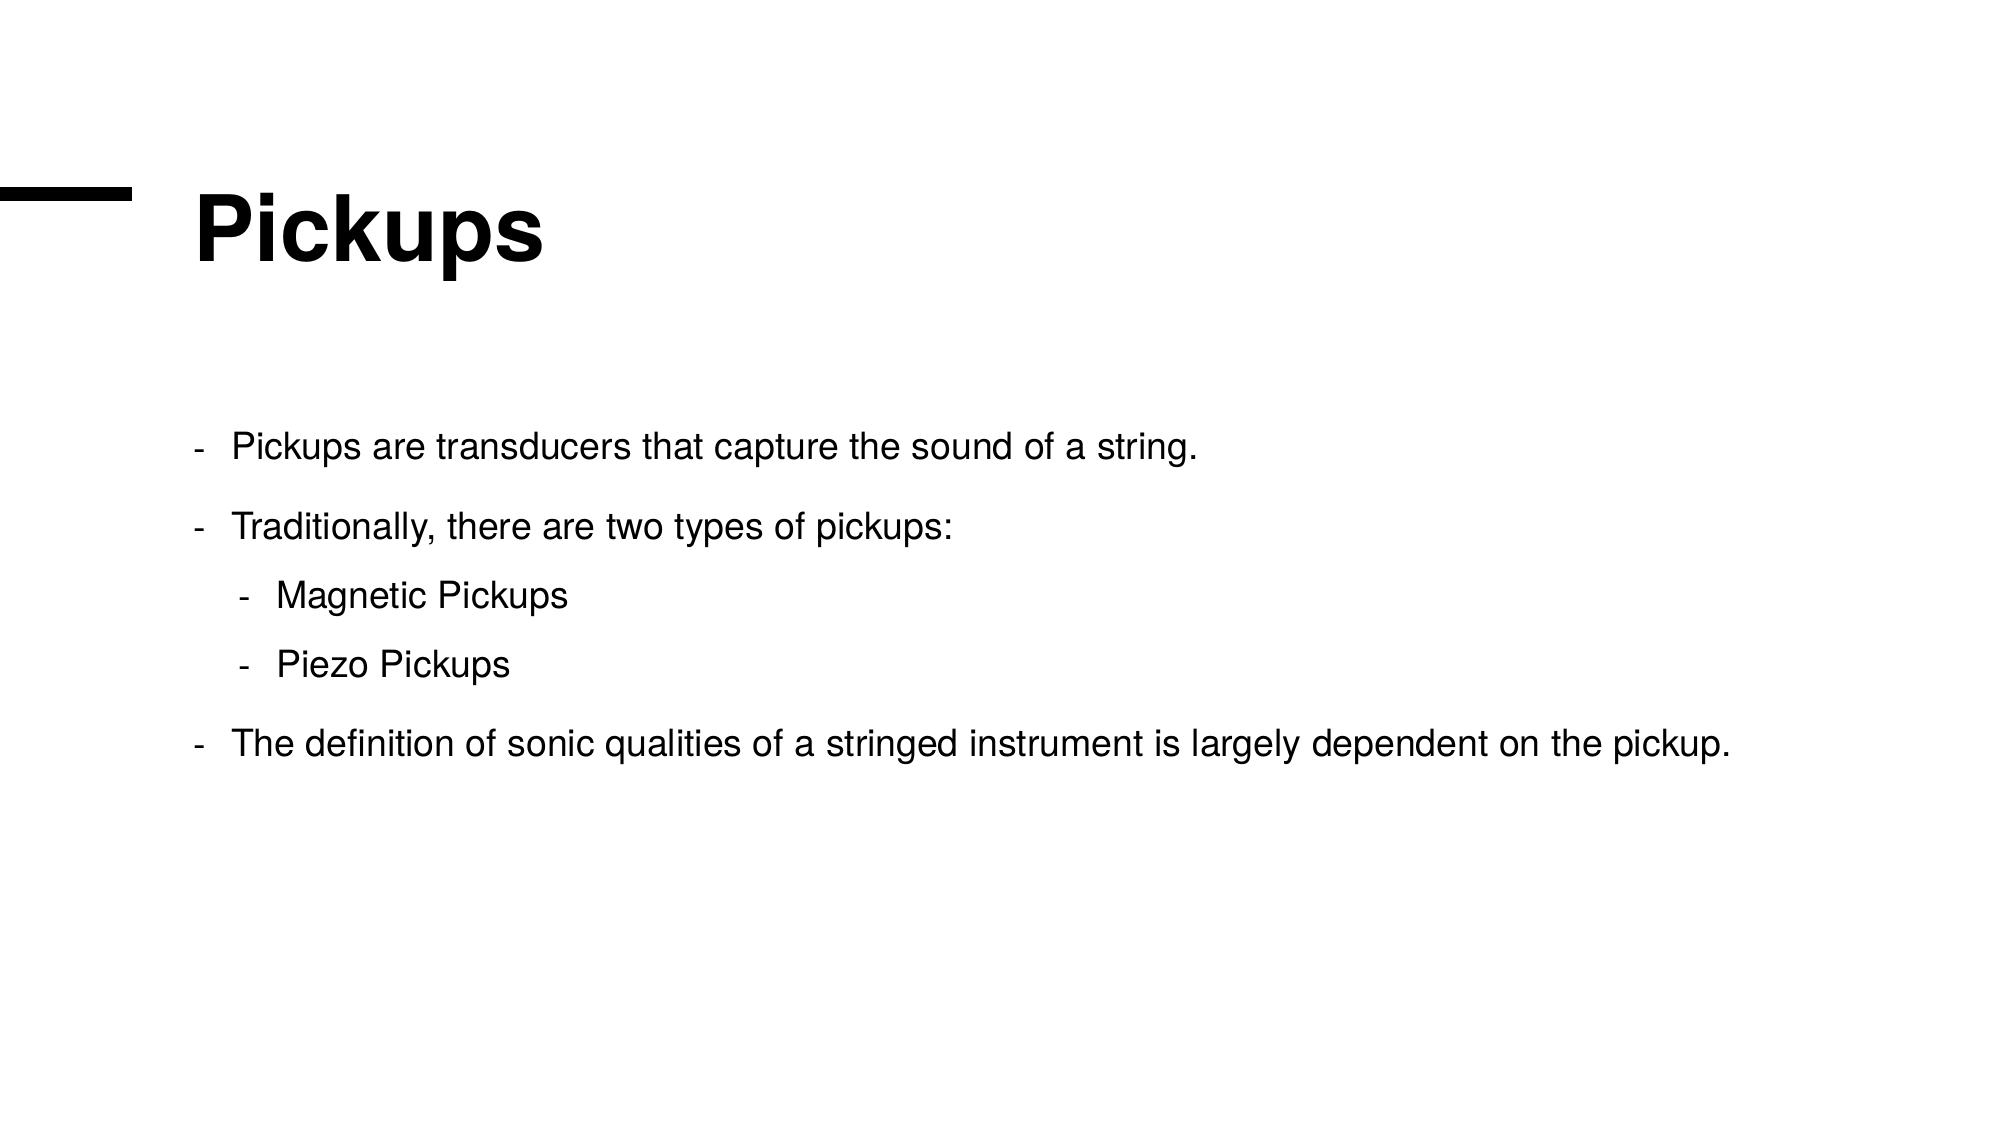

# Pickups
Pickups are transducers that capture the sound of a string.
Traditionally, there are two types of pickups:
Magnetic Pickups
Piezo Pickups
The definition of sonic qualities of a stringed instrument is largely dependent on the pickup.